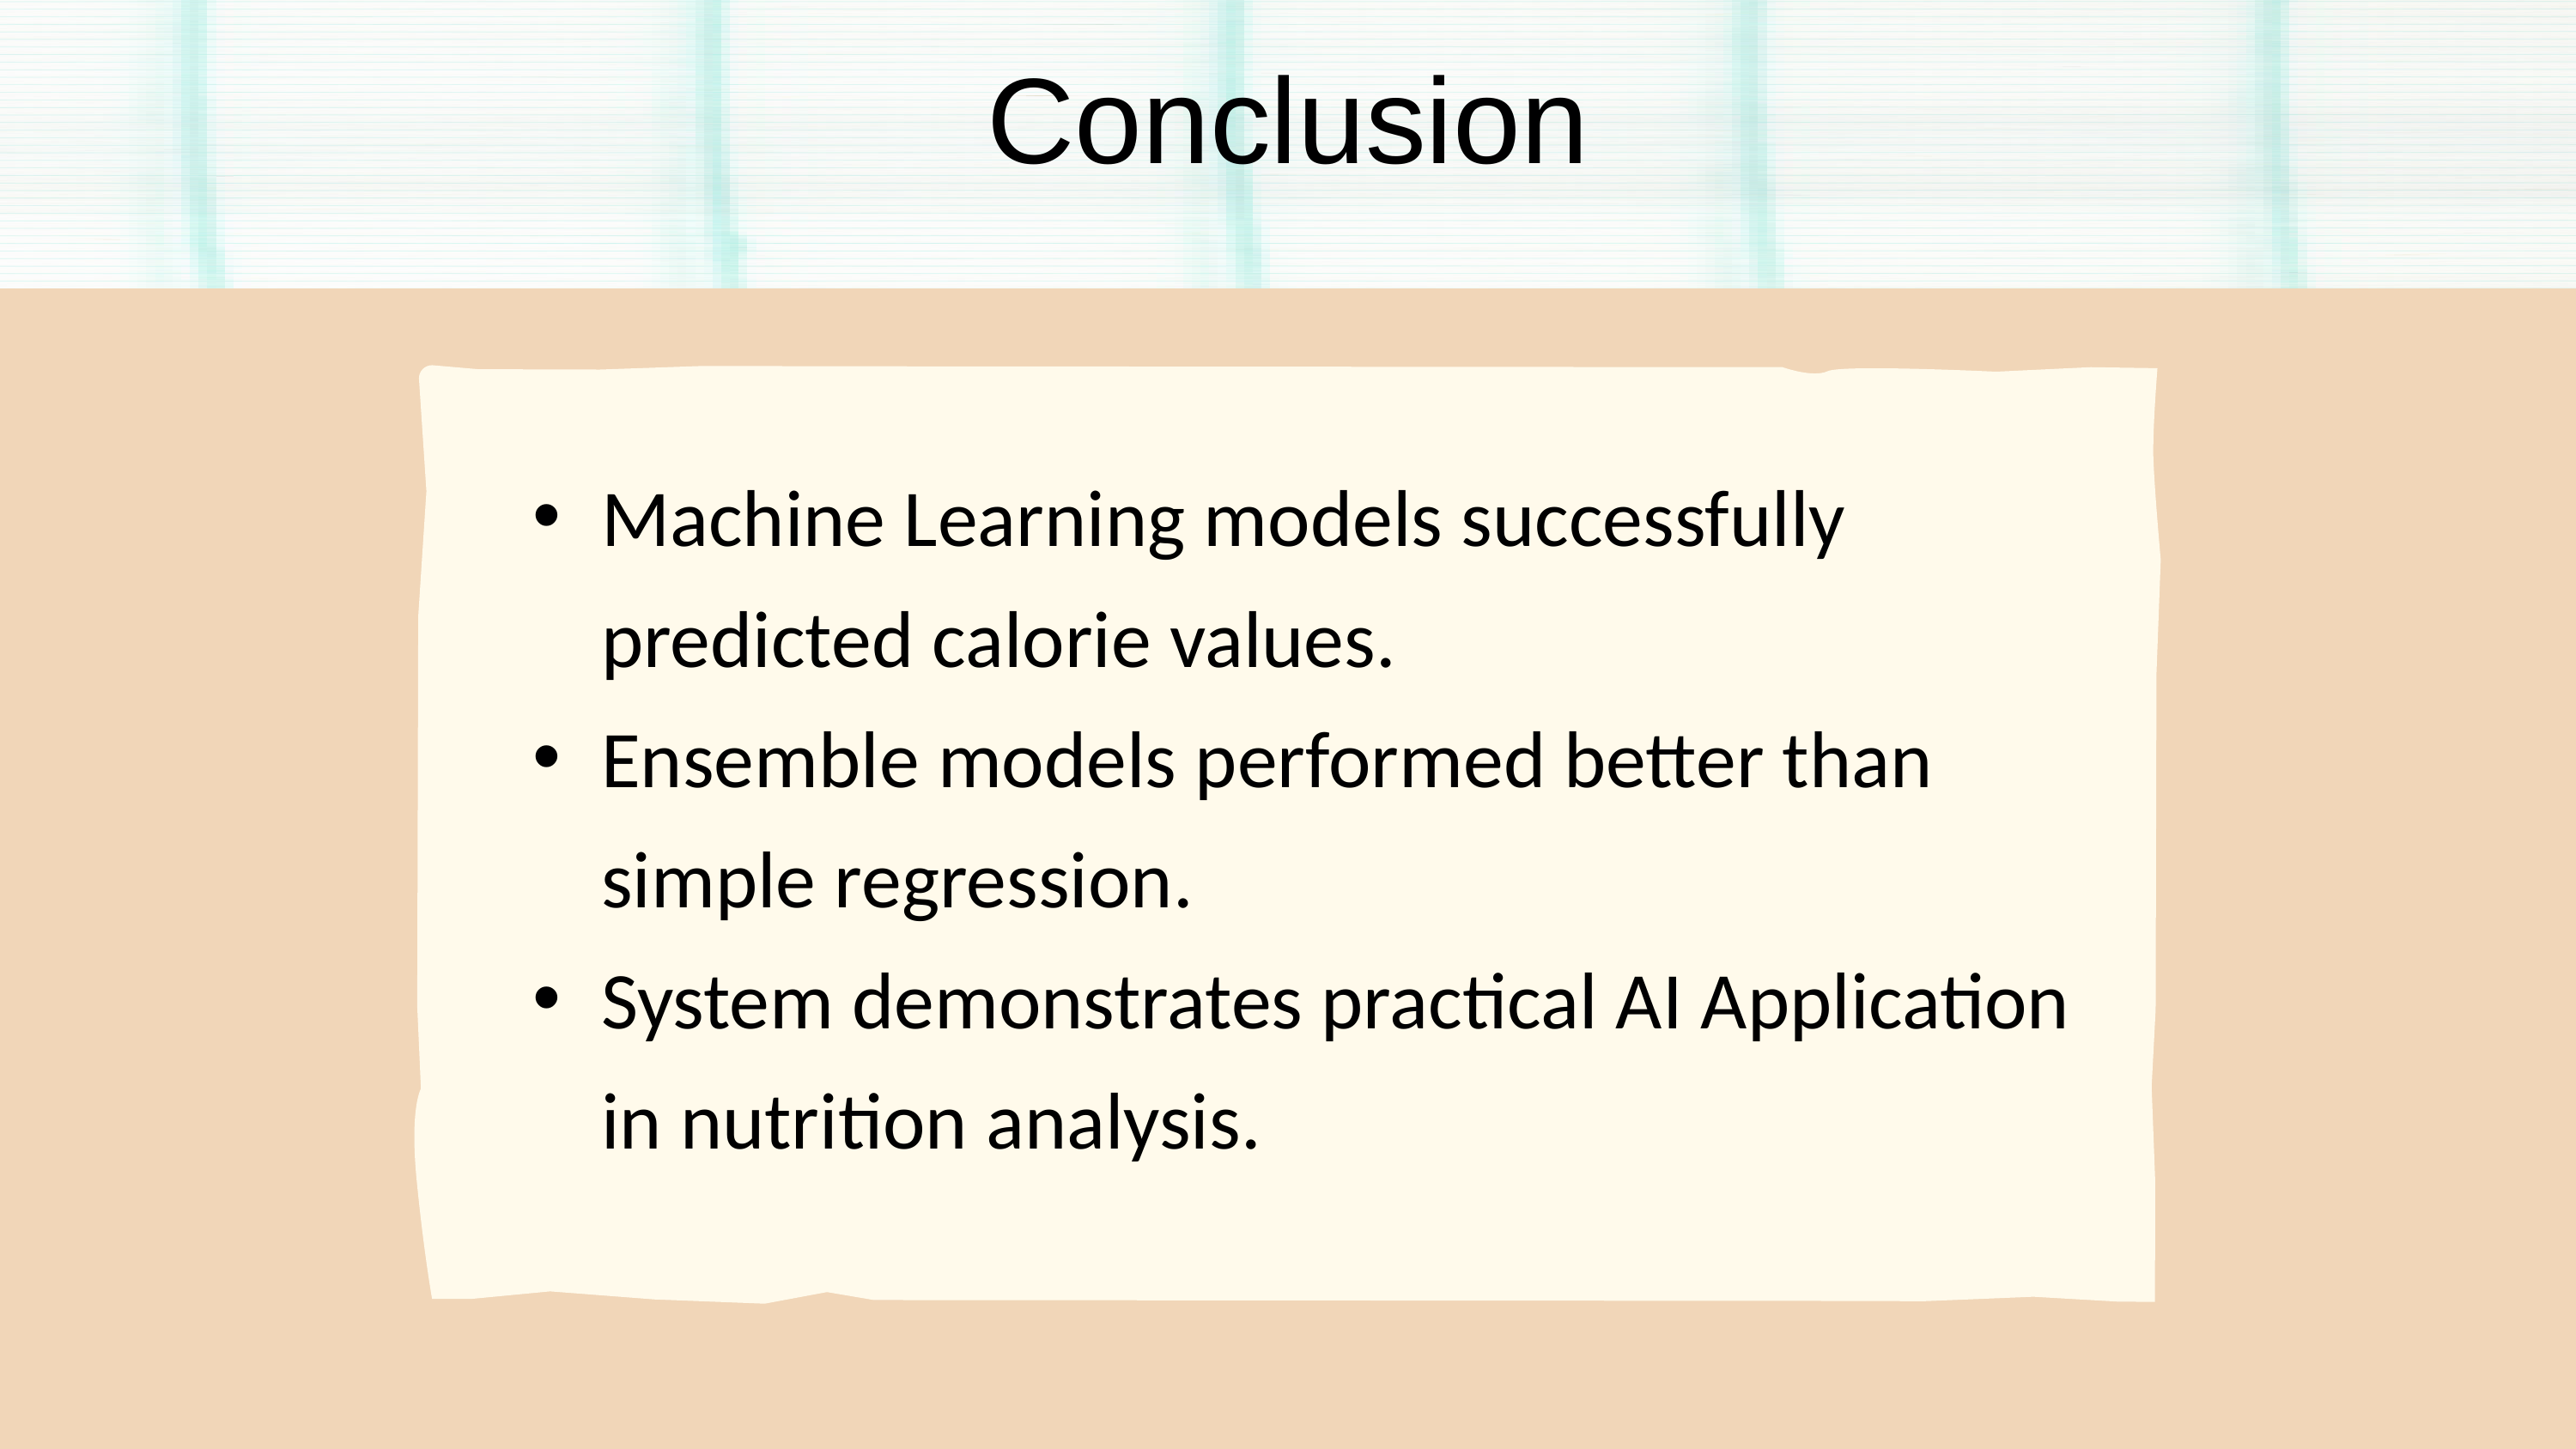

Conclusion

Machine Learning models successfully predicted calorie values.
Ensemble models performed better than simple regression.
System demonstrates practical AI Application in nutrition analysis.